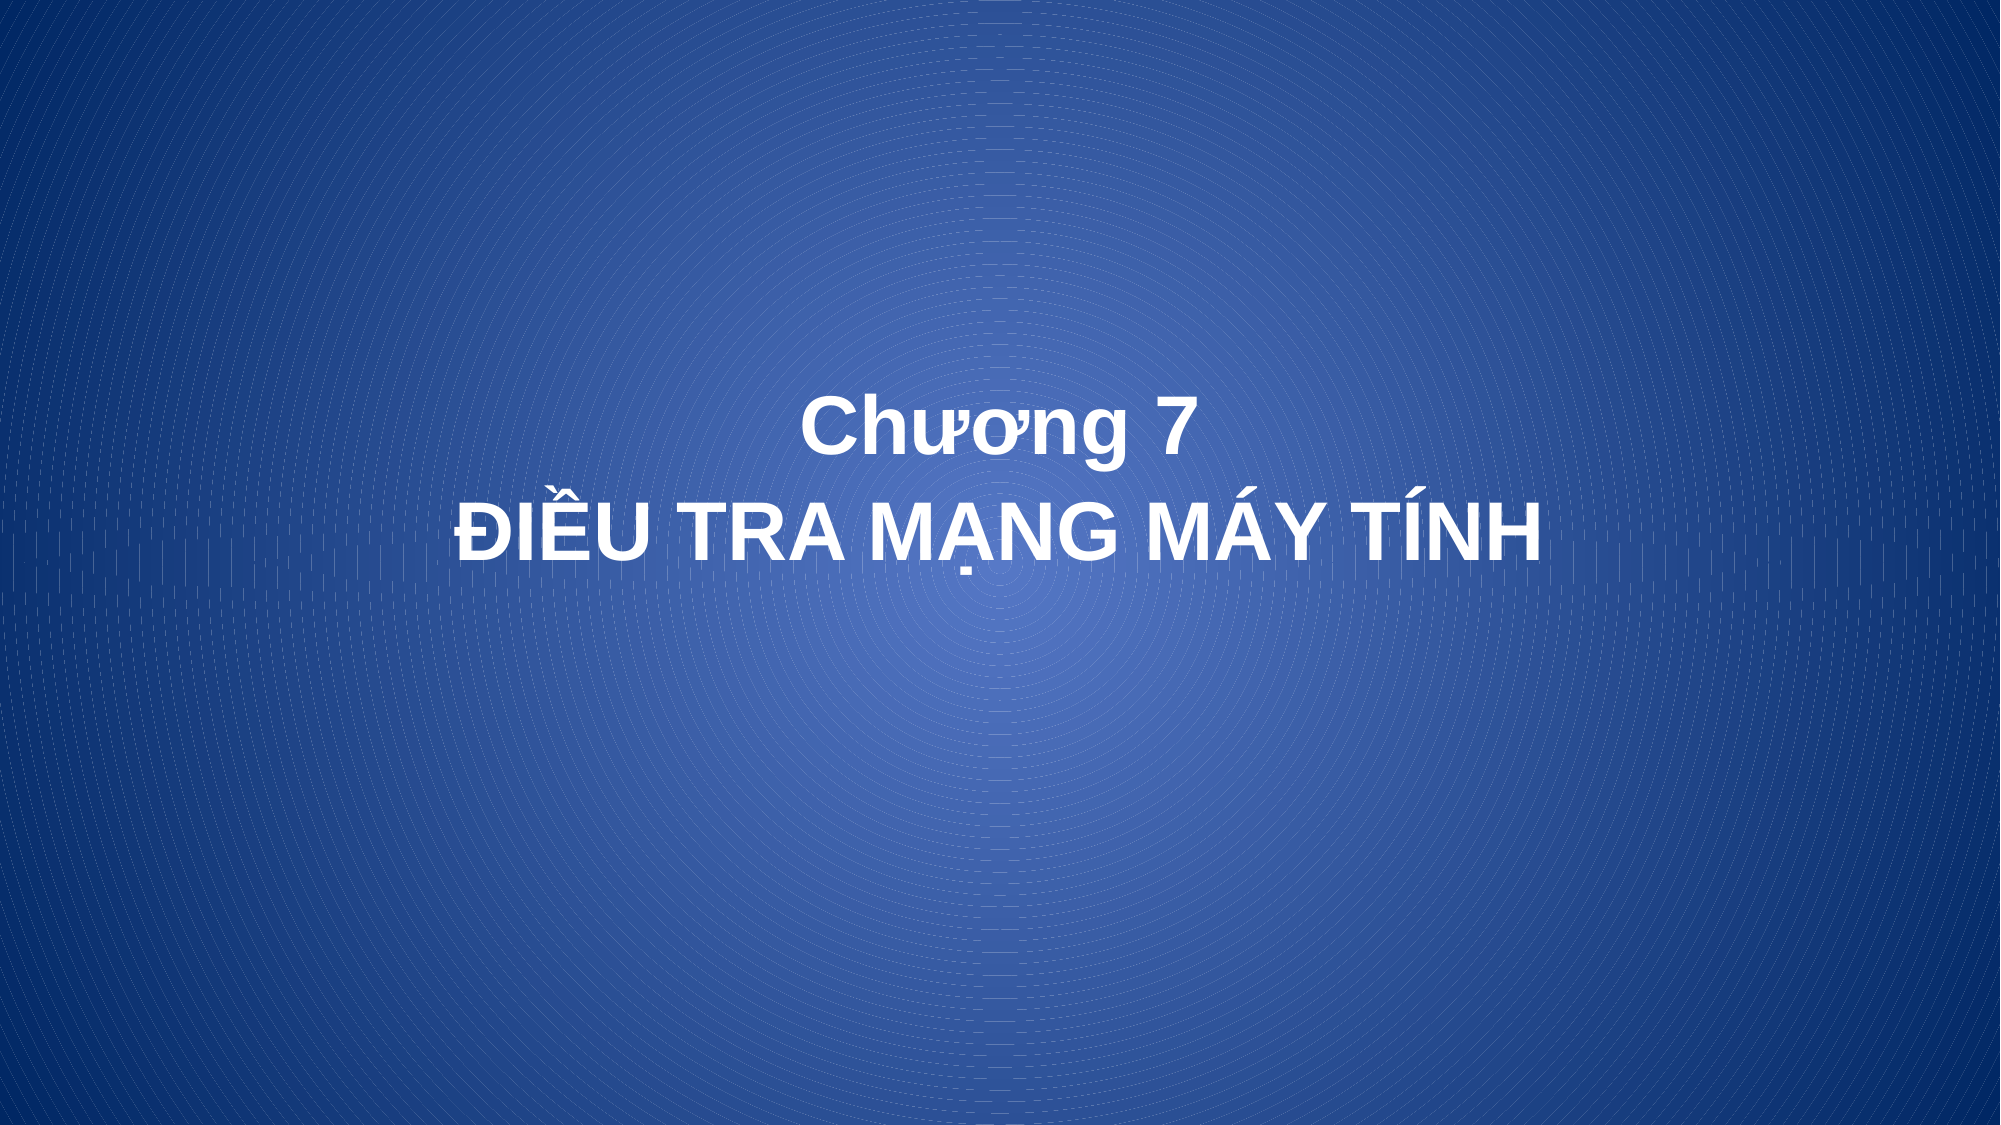

# Chương 7 ĐIỀU TRA MẠNG MÁY TÍNH